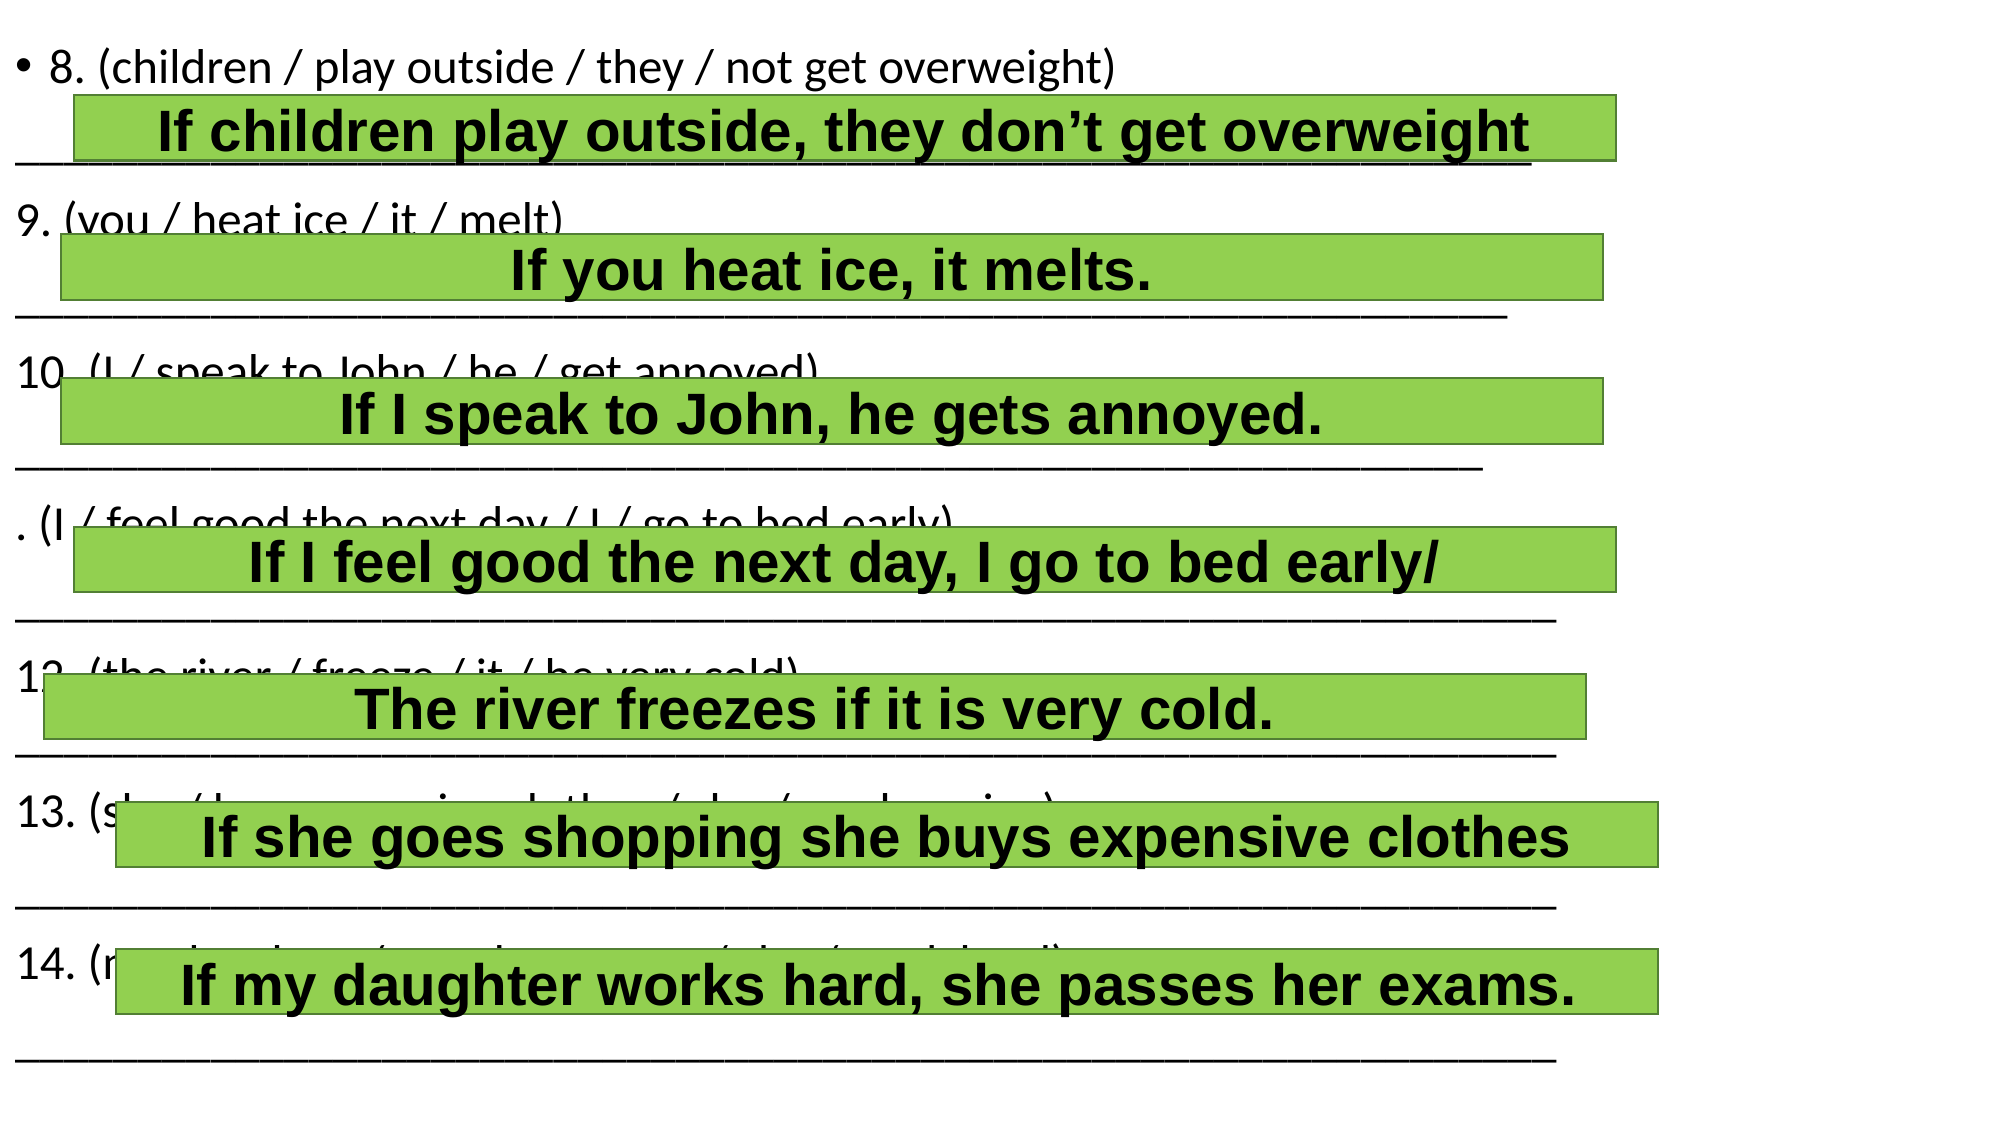

8. (children / play outside / they / not get overweight)
______________________________________________________________
9. (you / heat ice / it / melt)
_____________________________________________________________
10. (I / speak to John / he / get annoyed)
____________________________________________________________
. (I / feel good the next day / I / go to bed early)
_______________________________________________________________
12. (the river / freeze / it / be very cold) _______________________________________________________________
13. (she / buy expensive clothes / she / go shopping)
_______________________________________________________________
14. (my daughter / pass her exams / she / work hard)
_______________________________________________________________
If children play outside, they don’t get overweight
If you heat ice, it melts.
If I speak to John, he gets annoyed.
If I feel good the next day, I go to bed early/
The river freezes if it is very cold.
If she goes shopping she buys expensive clothes
If my daughter works hard, she passes her exams.